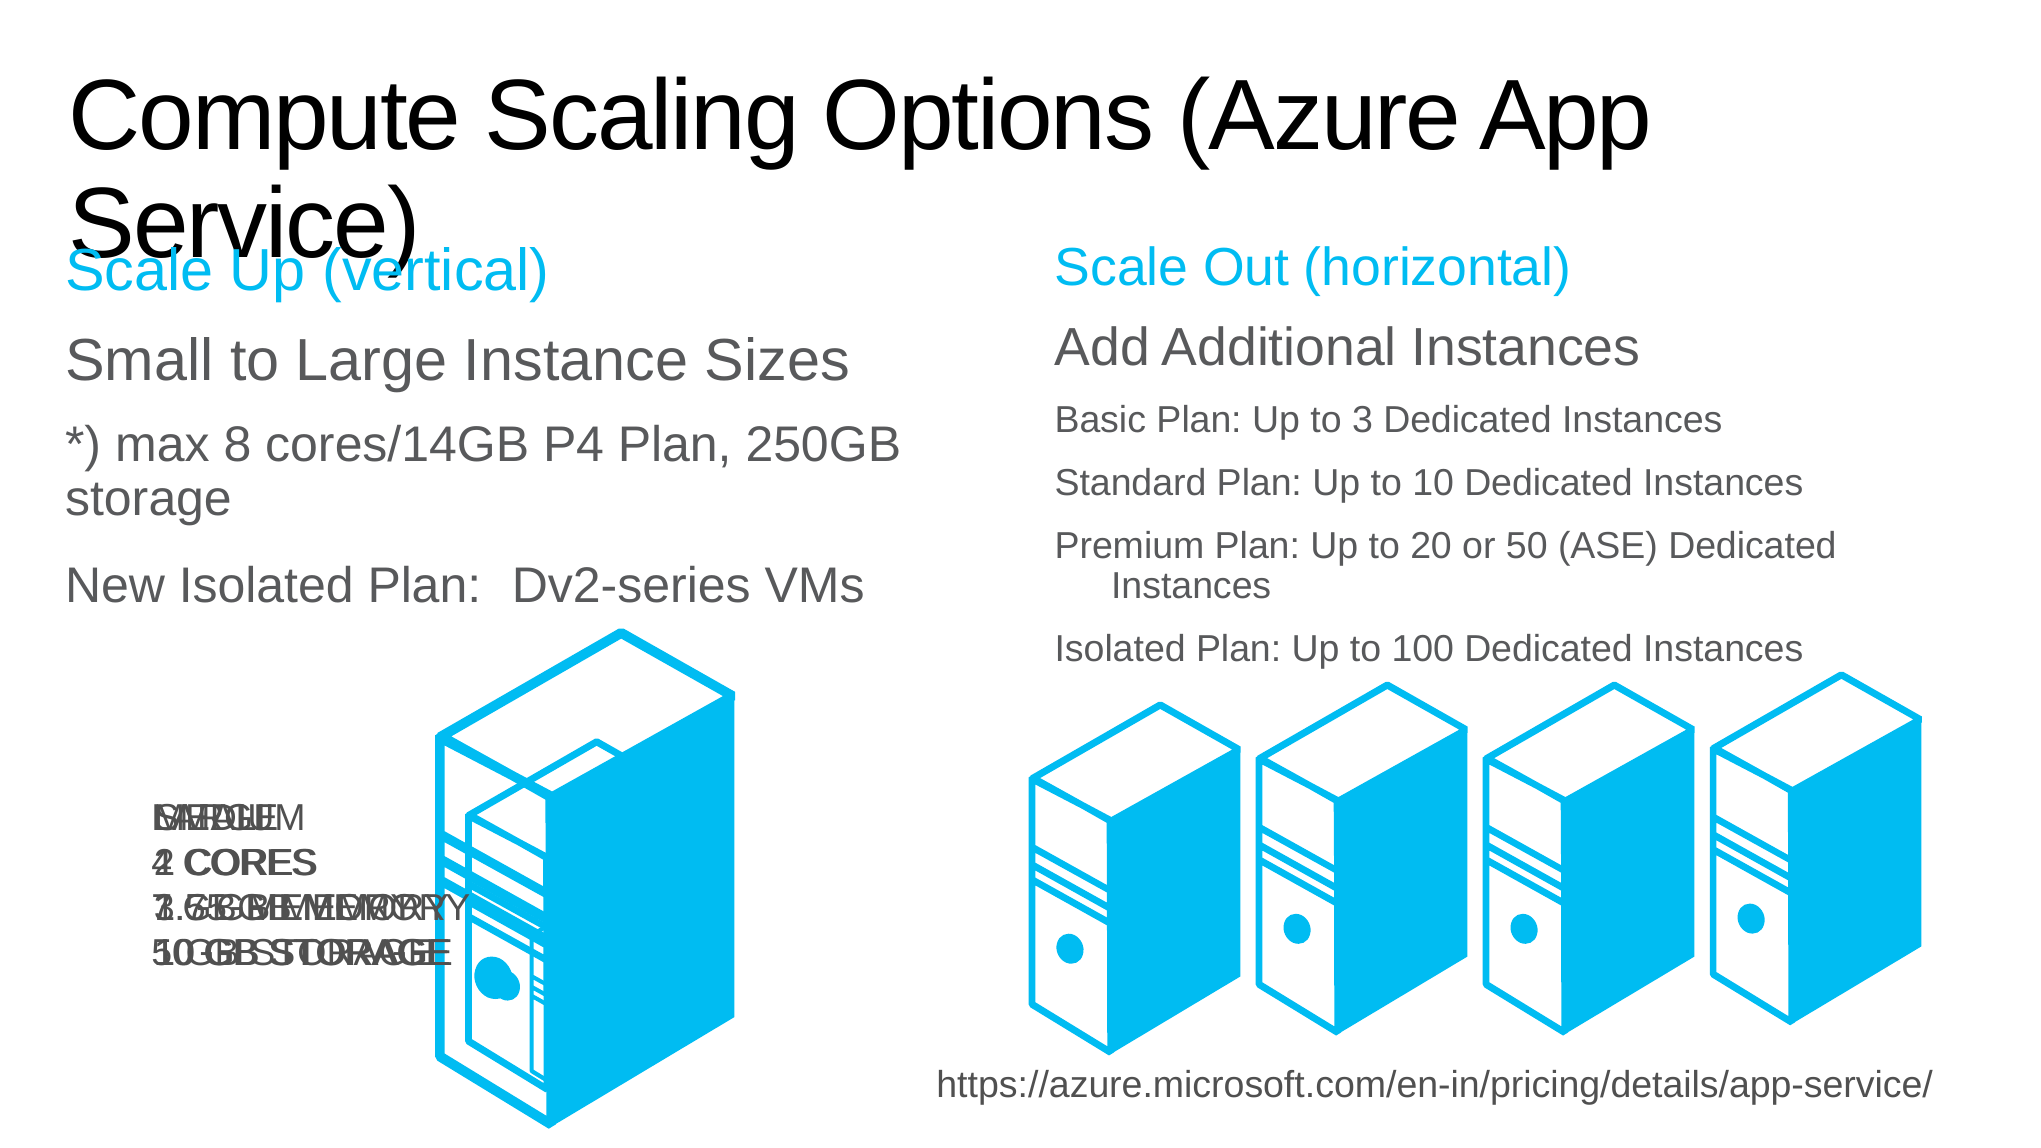

# Compute Scaling Options (Azure App Service)
Scale Up (vertical)
Small to Large Instance Sizes
*) max 8 cores/14GB P4 Plan, 250GB storage
New Isolated Plan:  Dv2-series VMs
Scale Out (horizontal)
Add Additional Instances
Basic Plan: Up to 3 Dedicated Instances
Standard Plan: Up to 10 Dedicated Instances
Premium Plan: Up to 20 or 50 (ASE) Dedicated Instances
Isolated Plan: Up to 100 Dedicated Instances

LARGE
4 CORES
7 GB MEMORY
50 GB STORAGE
MEDIUM
2 CORES
3.5 GB MEMORY
10 GB STORAGE
SMALL
1 CORE
1.75 GB MEMORY
1 GB STORAGE

https://azure.microsoft.com/en-in/pricing/details/app-service/